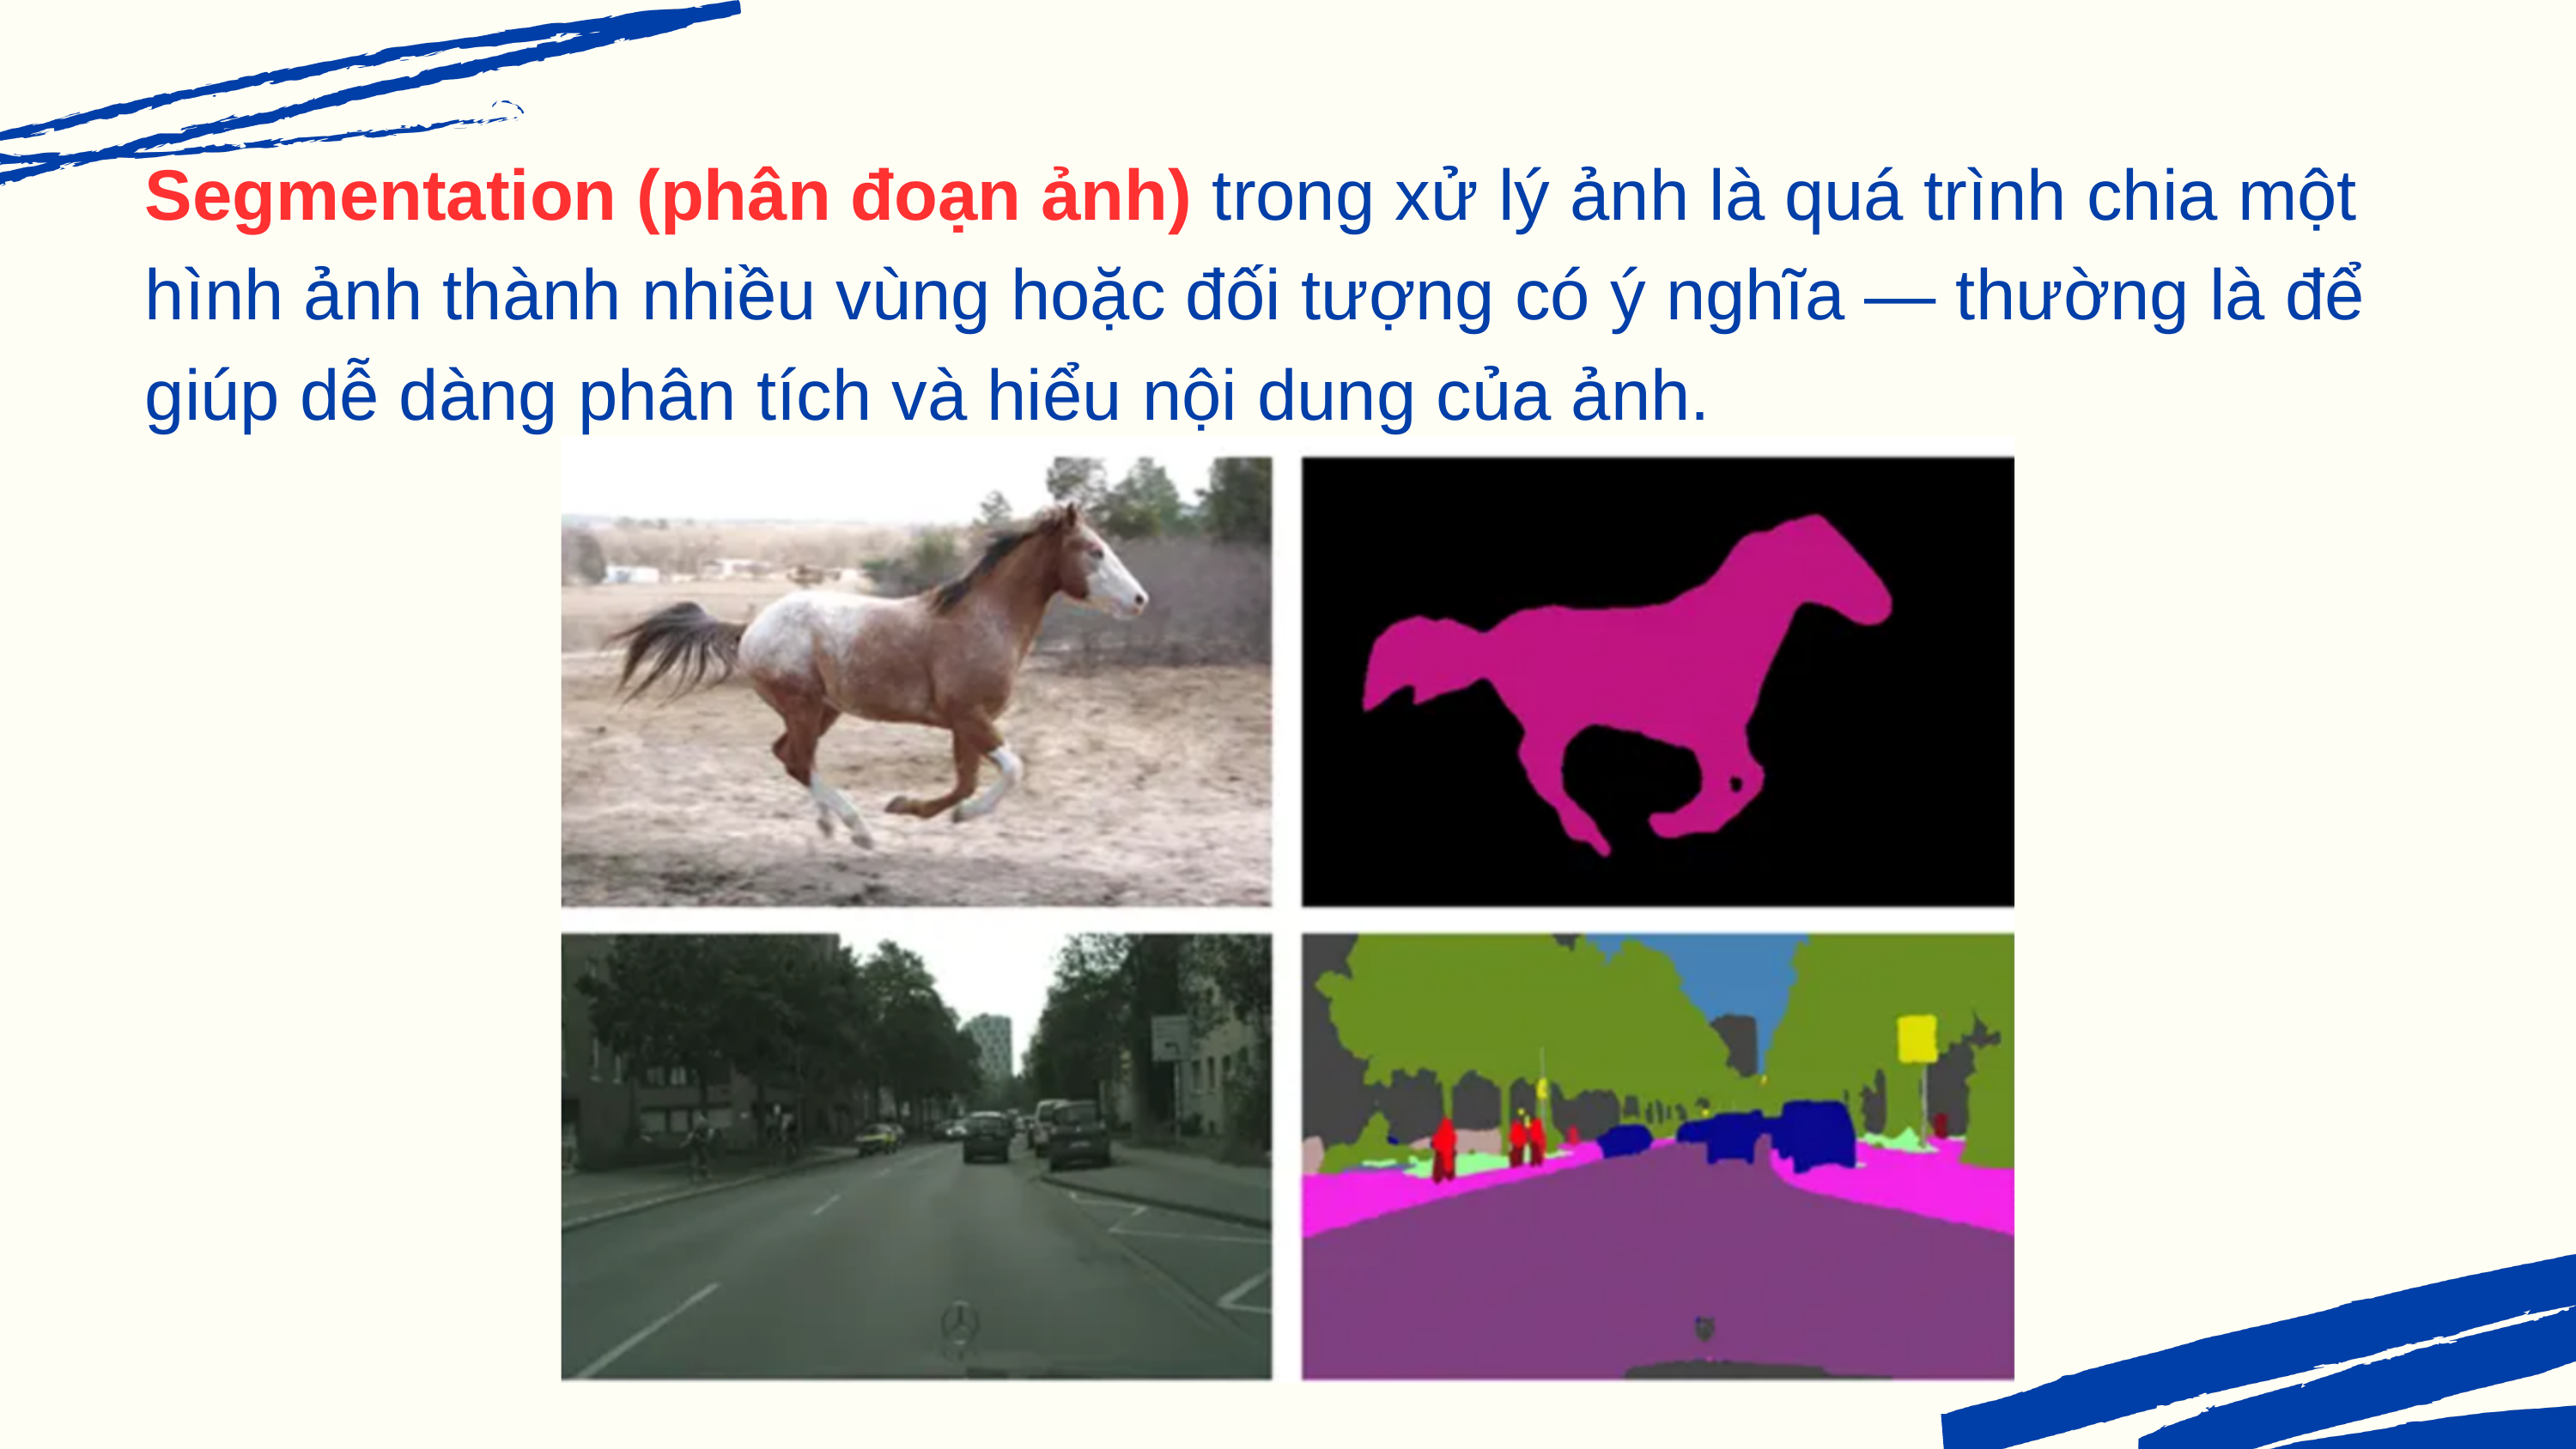

Segmentation (phân đoạn ảnh) trong xử lý ảnh là quá trình chia một hình ảnh thành nhiều vùng hoặc đối tượng có ý nghĩa — thường là để giúp dễ dàng phân tích và hiểu nội dung của ảnh.